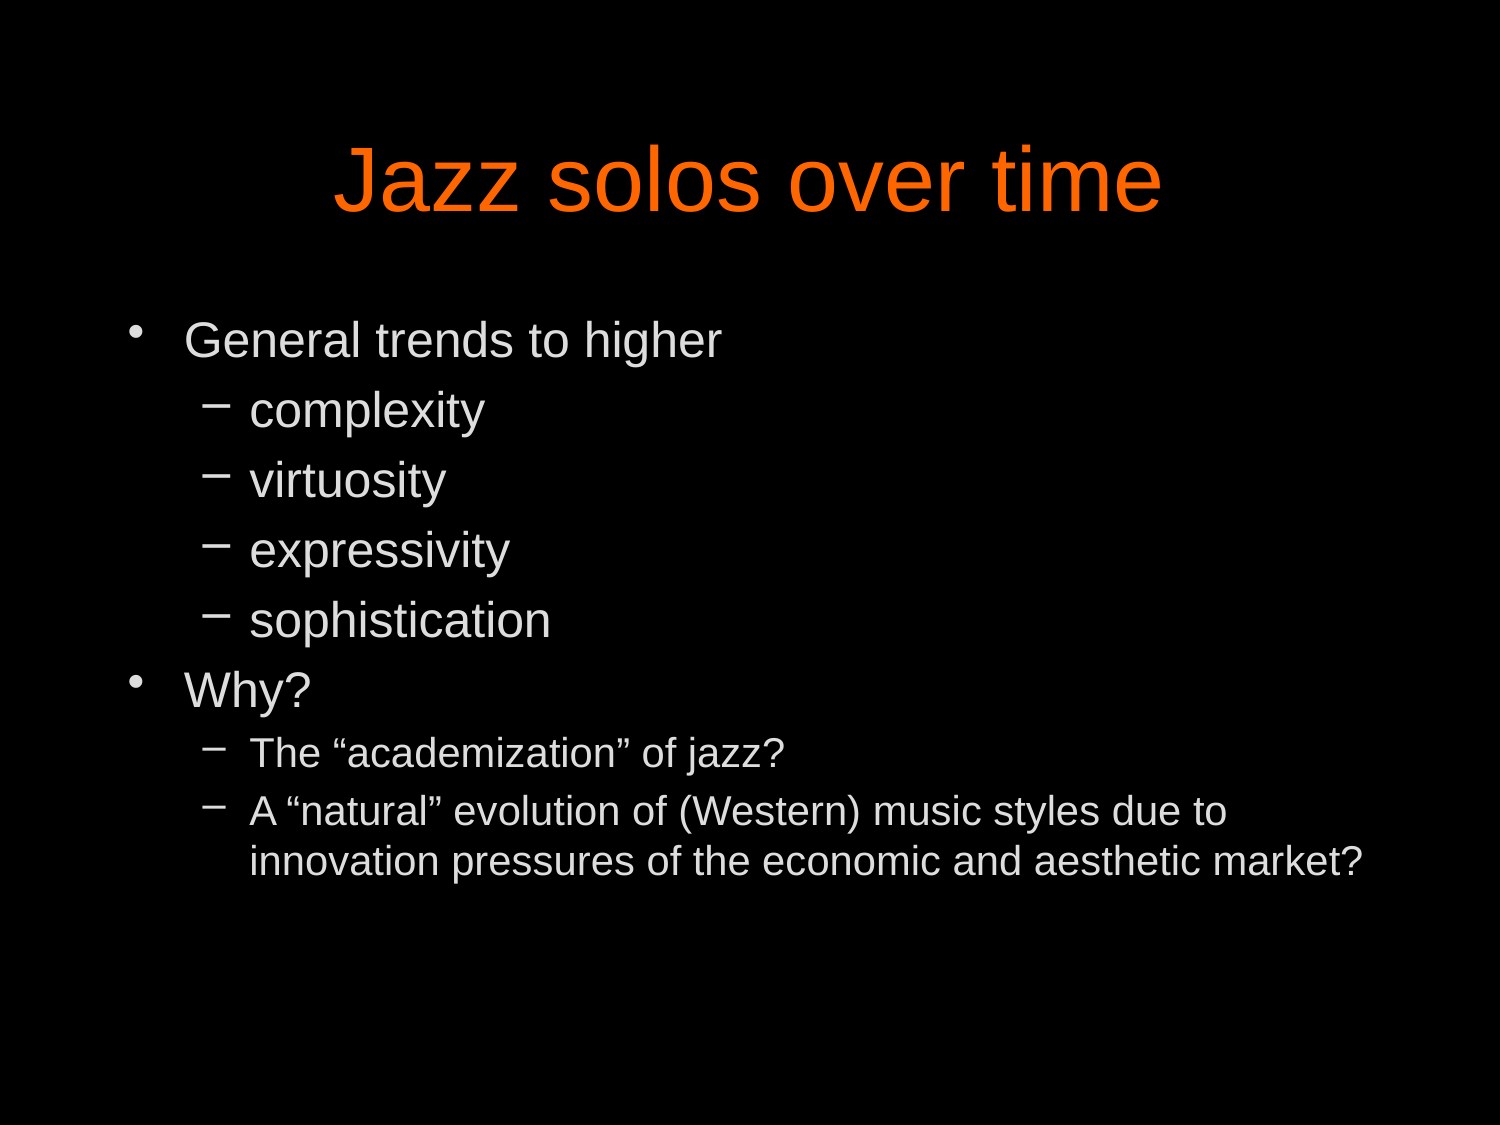

# Jazz solos over time
General trends to higher
complexity
virtuosity
expressivity
sophistication
Why?
The “academization” of jazz?
A “natural” evolution of (Western) music styles due to innovation pressures of the economic and aesthetic market?